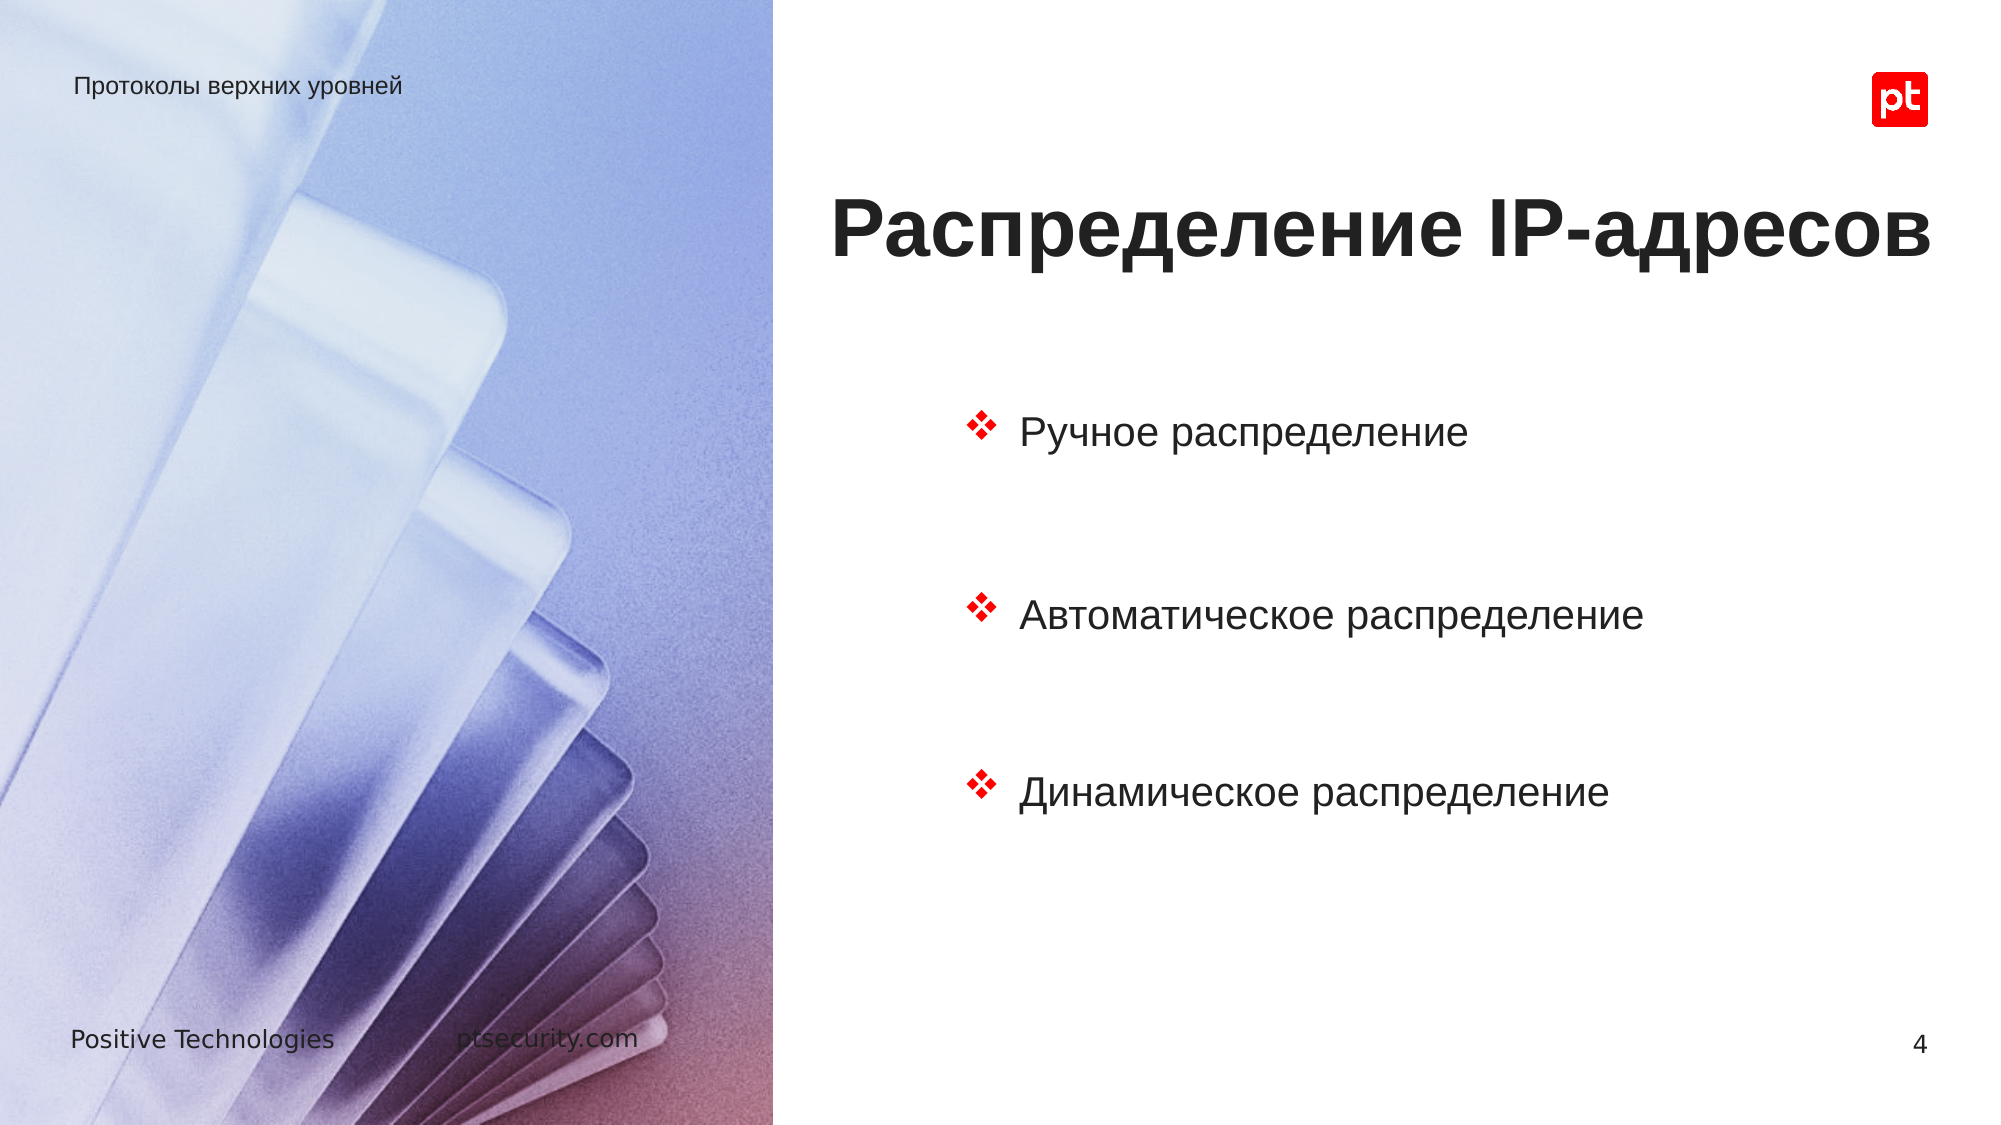

Протоколы верхних уровней
# Распределение IP-адресов
Ручное распределение
Автоматическое распределение
Динамическое распределение
4